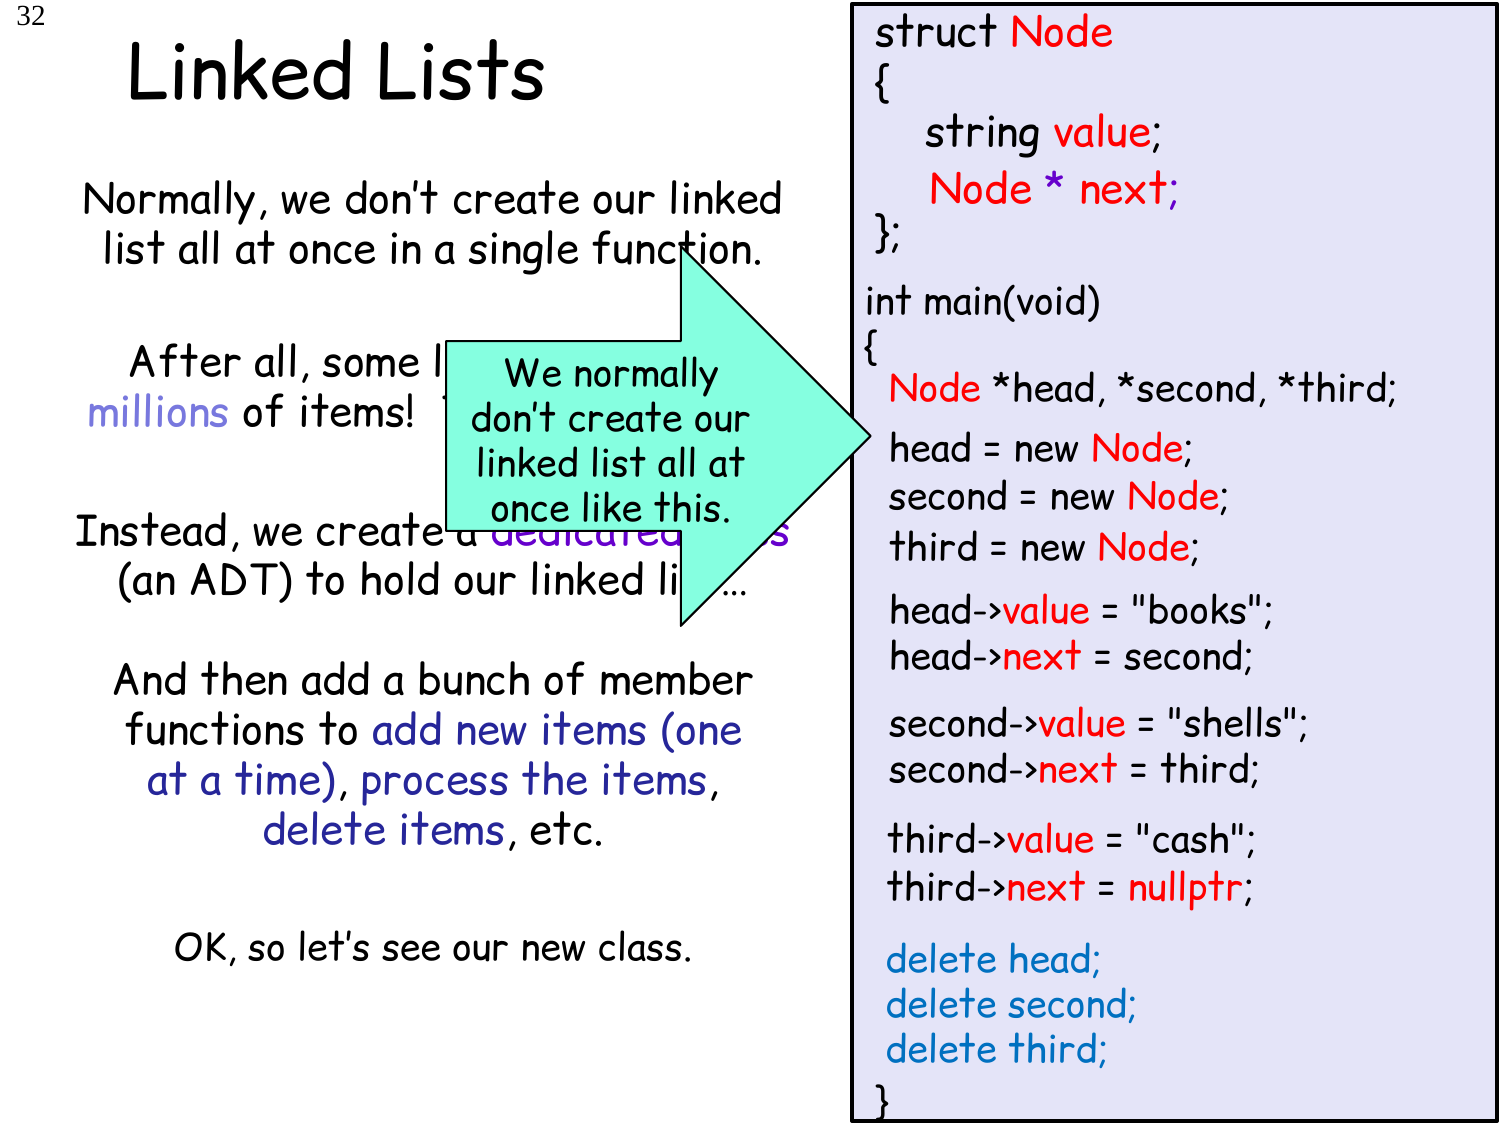

# Linked Lists
32
struct Node
{
    string value;

};
Node * next;

Node *head, *second, *third;
head = new Node;
second = new Node;
third = new Node;
head->value = "books";
head->next = second;
second->value = "shells";
second->next = third;
third->value = "cash";
third->next = nullptr;

int main(void)
{

 }
delete head;
delete second;
delete third;
Normally, we don’t create our linked list all at once in a single function.
We normally don’t create our linked list all at once like this.
After all, some linked lists hold millions of items!  That wouldn’t fit!
Instead, we create a dedicated class (an ADT) to hold our linked list…
And then add a bunch of member functions to add new items (one at a time), process the items, delete items, etc.
OK, so let’s see our new class.